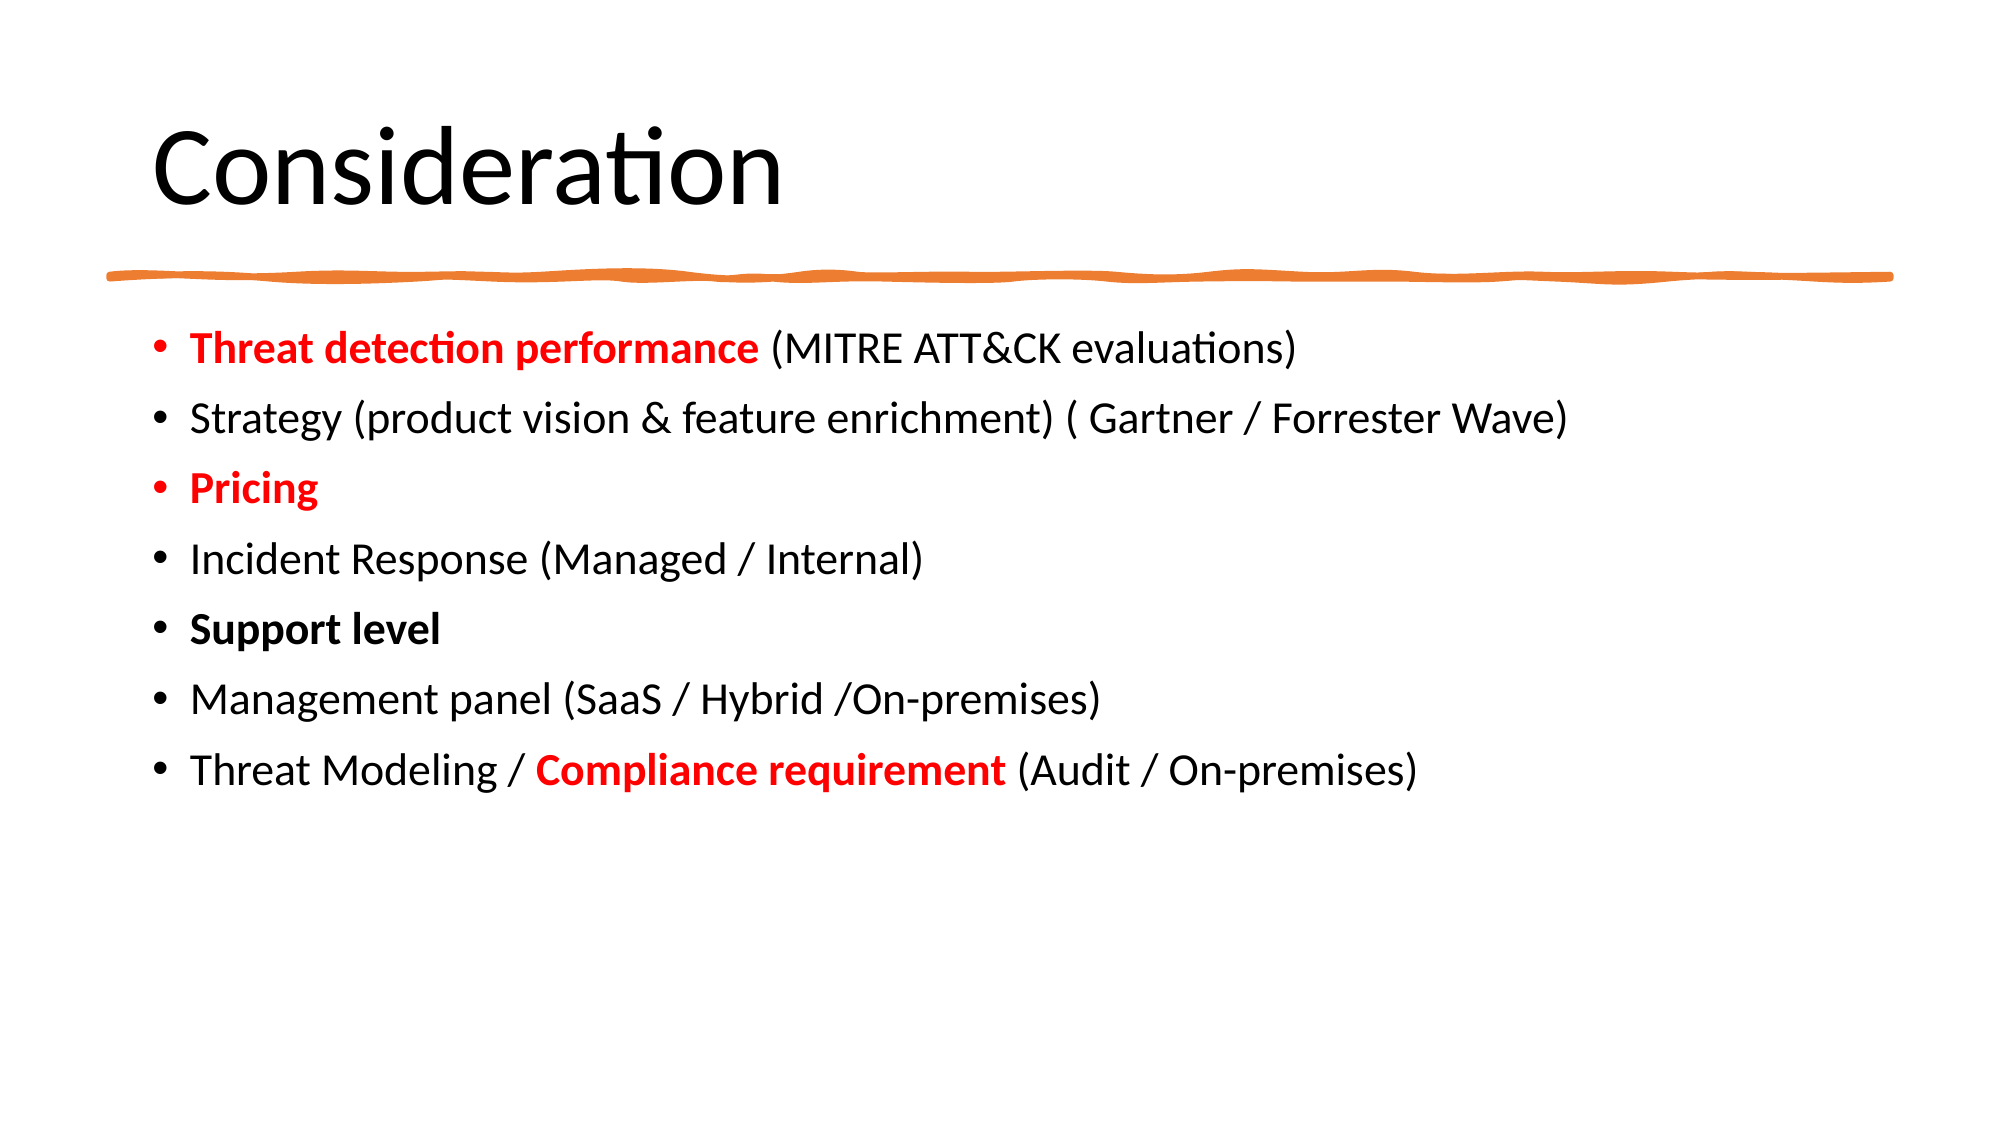

# Consideration

Threat detection performance (MITRE ATT&CK evaluations)
Strategy (product vision & feature enrichment) ( Gartner / Forrester Wave)
Pricing
Incident Response (Managed / Internal)
Support level
Management panel (SaaS / Hybrid /On-premises)
Threat Modeling / Compliance requirement (Audit / On-premises)